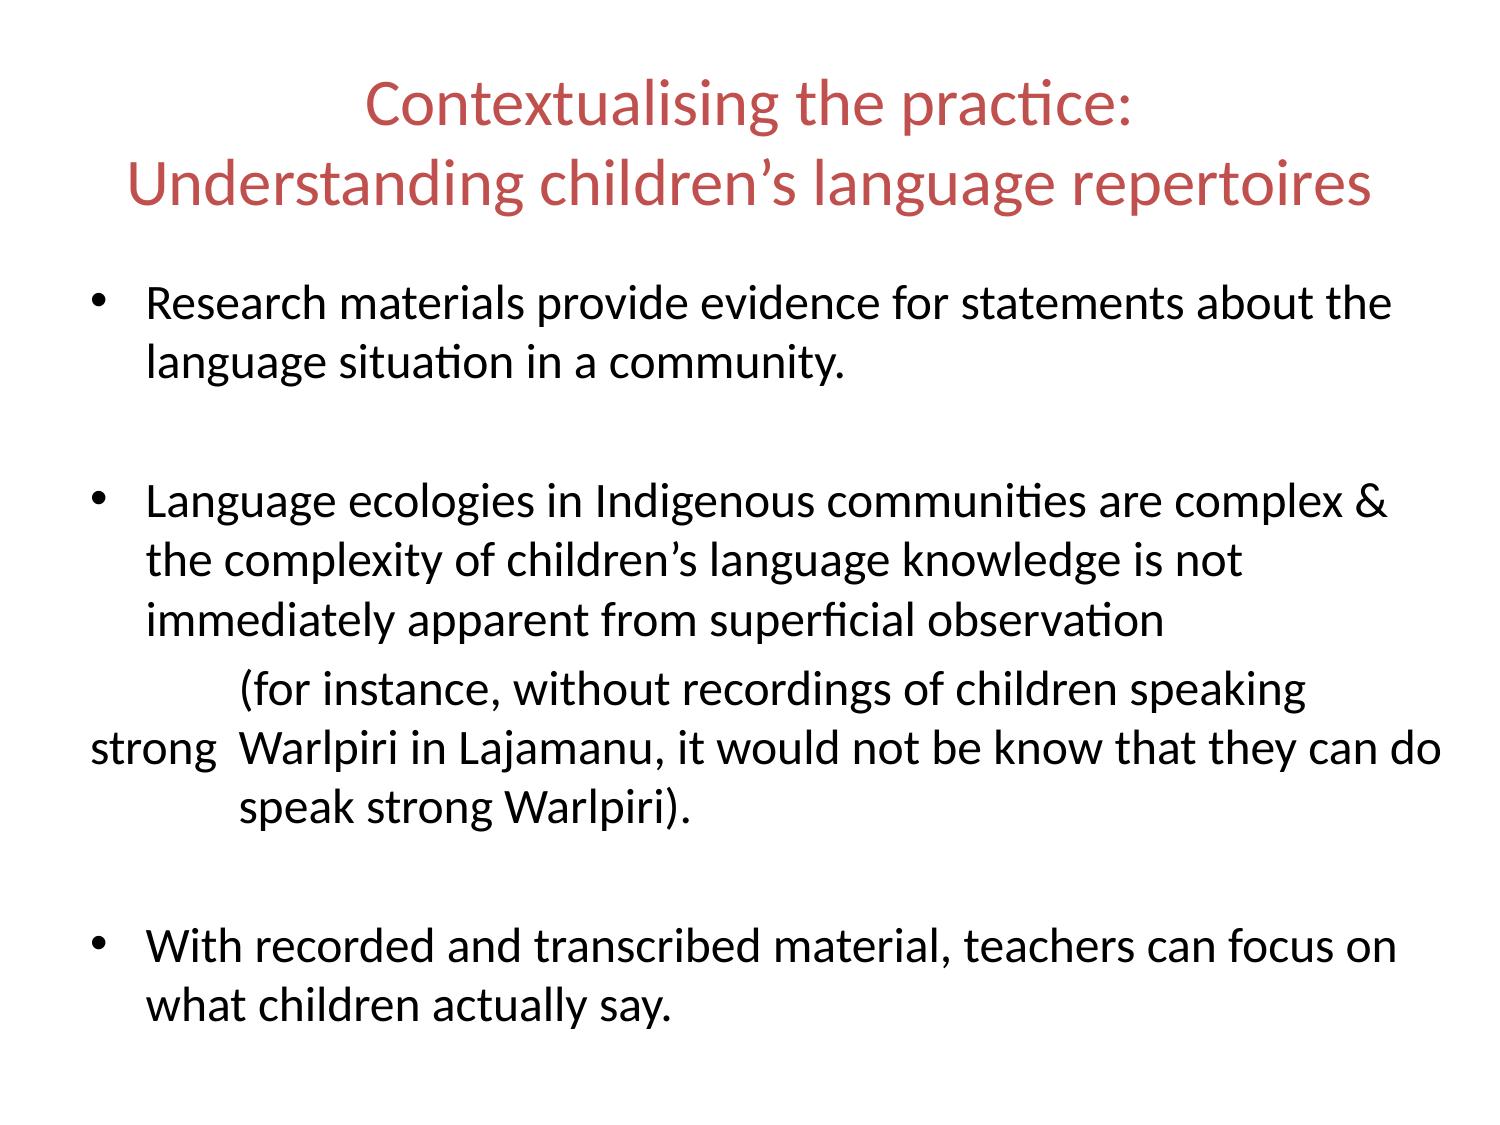

# Contextualising the practice: Understanding children’s language repertoires
Research materials provide evidence for statements about the language situation in a community.

Language ecologies in Indigenous communities are complex & the complexity of children’s language knowledge is not immediately apparent from superficial observation
	(for instance, without recordings of children speaking strong 	Warlpiri in Lajamanu, it would not be know that they can do 	speak strong Warlpiri).

With recorded and transcribed material, teachers can focus on what children actually say.